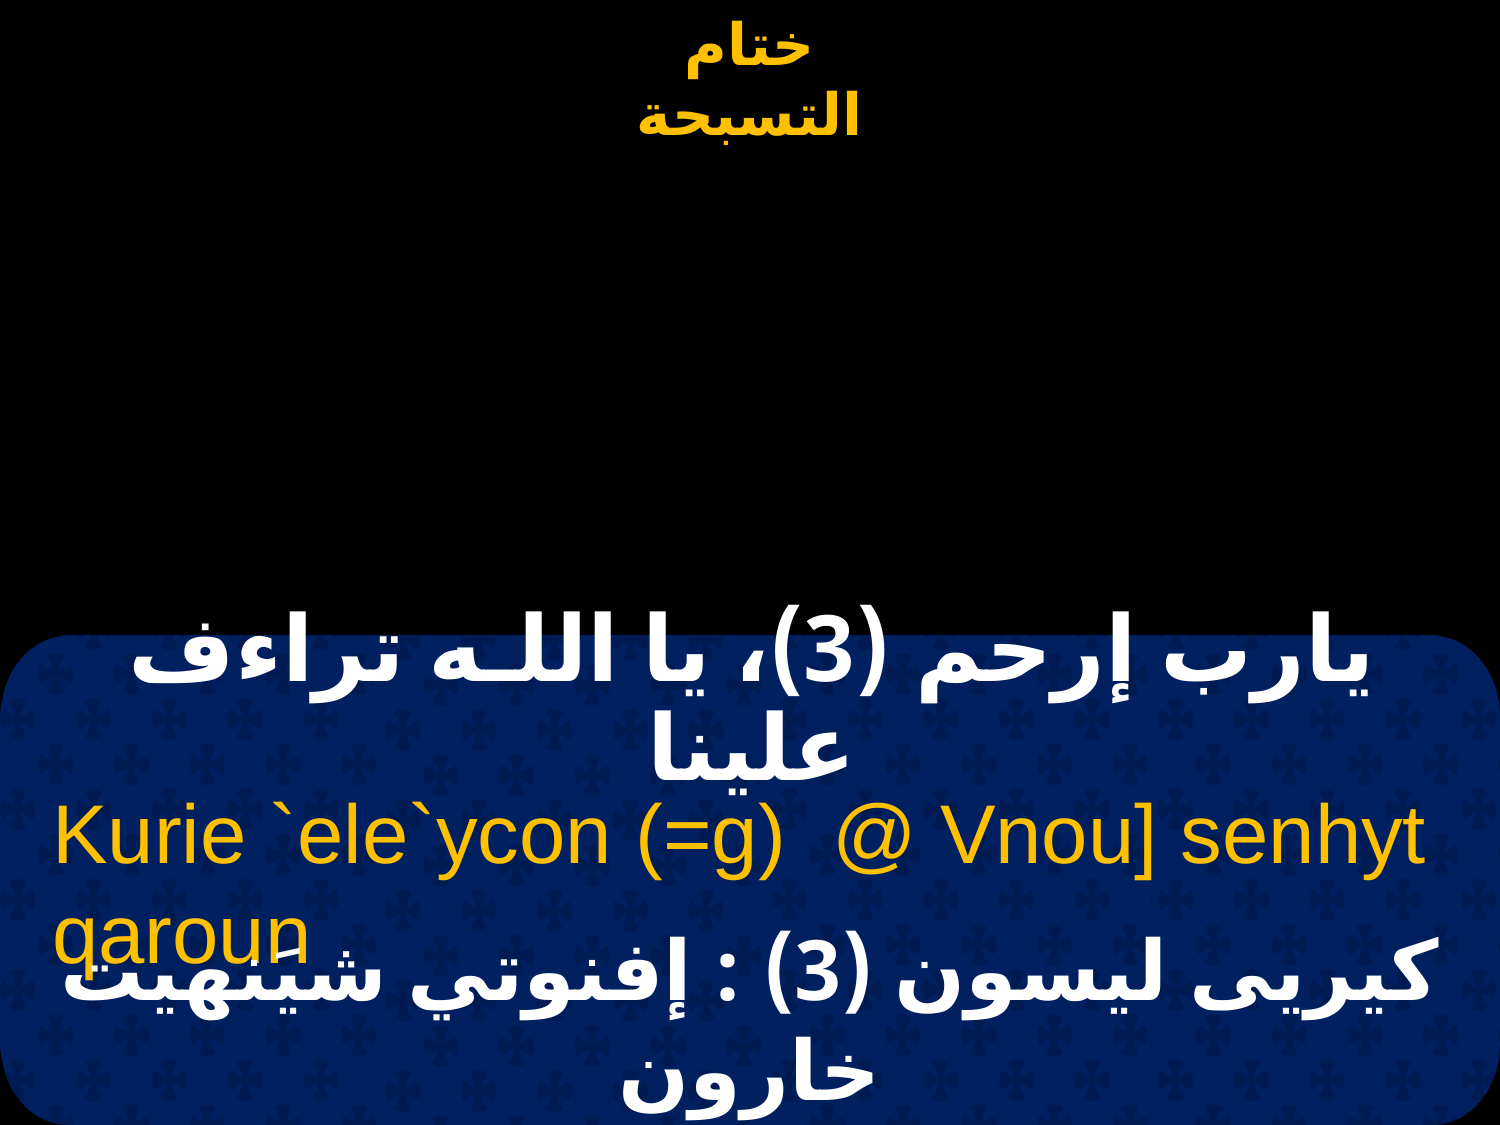

# يارب إرحم (3)، يا اللـه تراءف علينا
Kurie `ele`ycon (=g)  @ Vnou] senhyt qaroun
كيريى ليسون (3) : إفنوتي شيَنهيت خارون